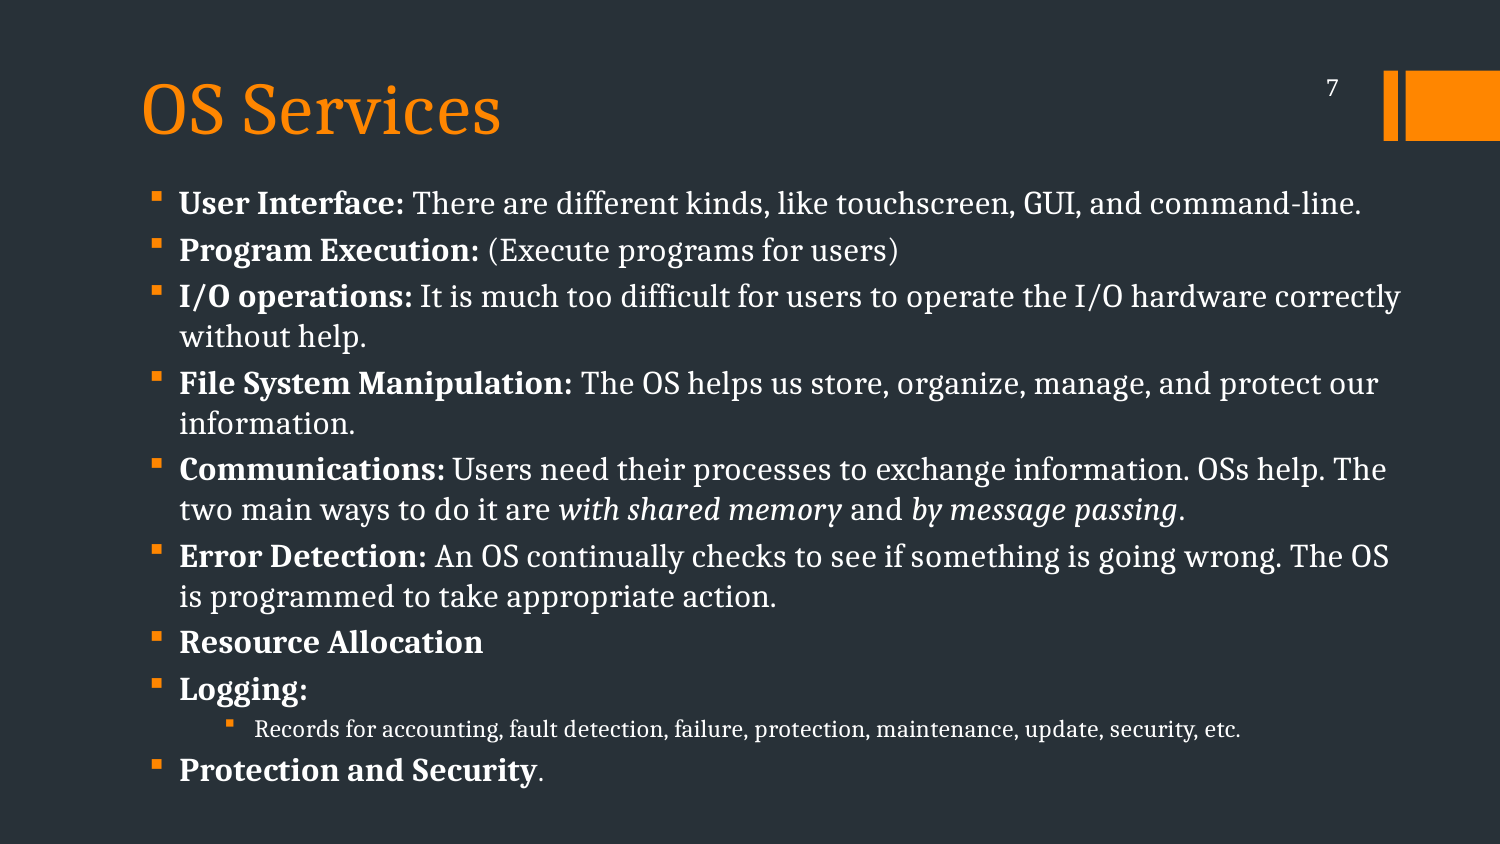

# OS Services
7
User Interface: There are different kinds, like touchscreen, GUI, and command-line.
Program Execution: (Execute programs for users)
I/O operations: It is much too difficult for users to operate the I/O hardware correctly without help.
File System Manipulation: The OS helps us store, organize, manage, and protect our information.
Communications: Users need their processes to exchange information. OSs help. The two main ways to do it are with shared memory and by message passing.
Error Detection: An OS continually checks to see if something is going wrong. The OS is programmed to take appropriate action.
Resource Allocation
Logging:
Records for accounting, fault detection, failure, protection, maintenance, update, security, etc.
Protection and Security.